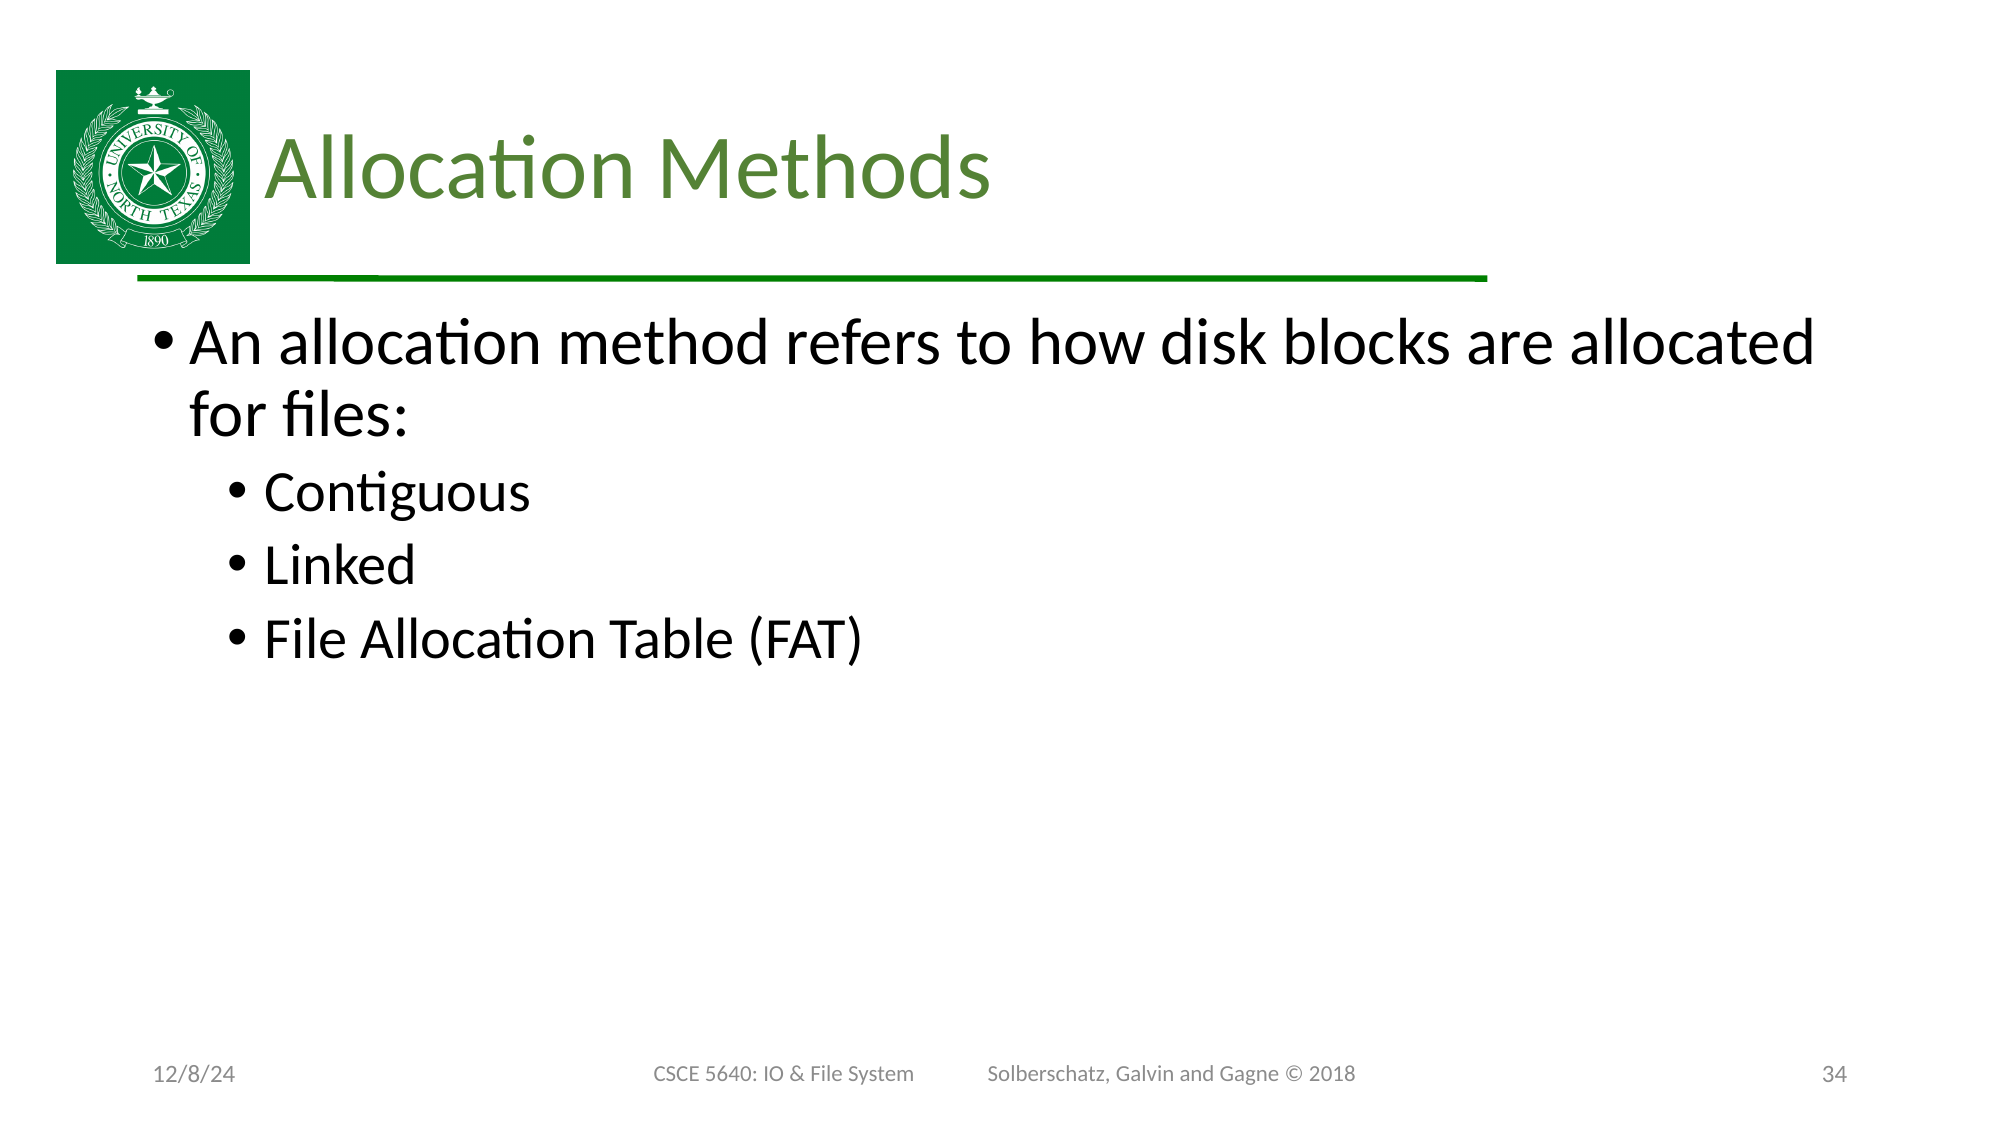

# Allocation Methods
An allocation method refers to how disk blocks are allocated for files:
Contiguous
Linked
File Allocation Table (FAT)

12/8/24
CSCE 5640: IO & File System              Solberschatz, Galvin and Gagne © 2018
34